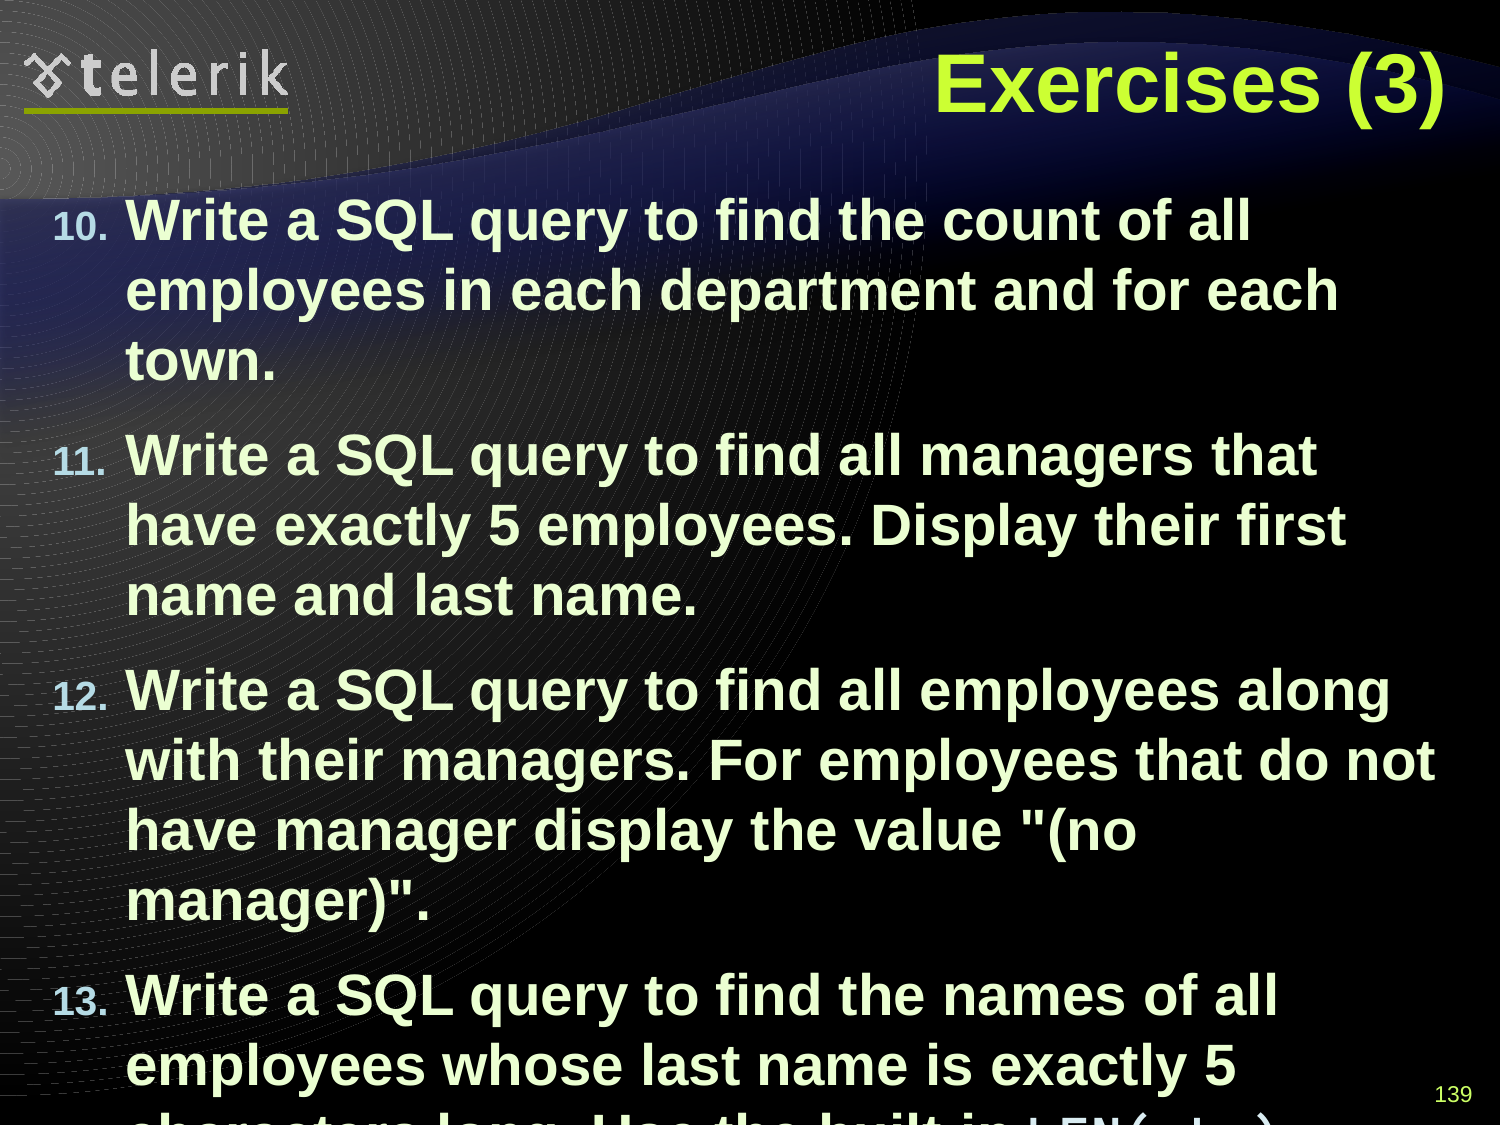

# Exercises (3)
Write a SQL query to find the count of all employees in each department and for each town.
Write a SQL query to find all managers that have exactly 5 employees. Display their first name and last name.
Write a SQL query to find all employees along with their managers. For employees that do not have manager display the value "(no manager)".
Write a SQL query to find the names of all employees whose last name is exactly 5 characters long. Use the built-in LEN(str) function.
139